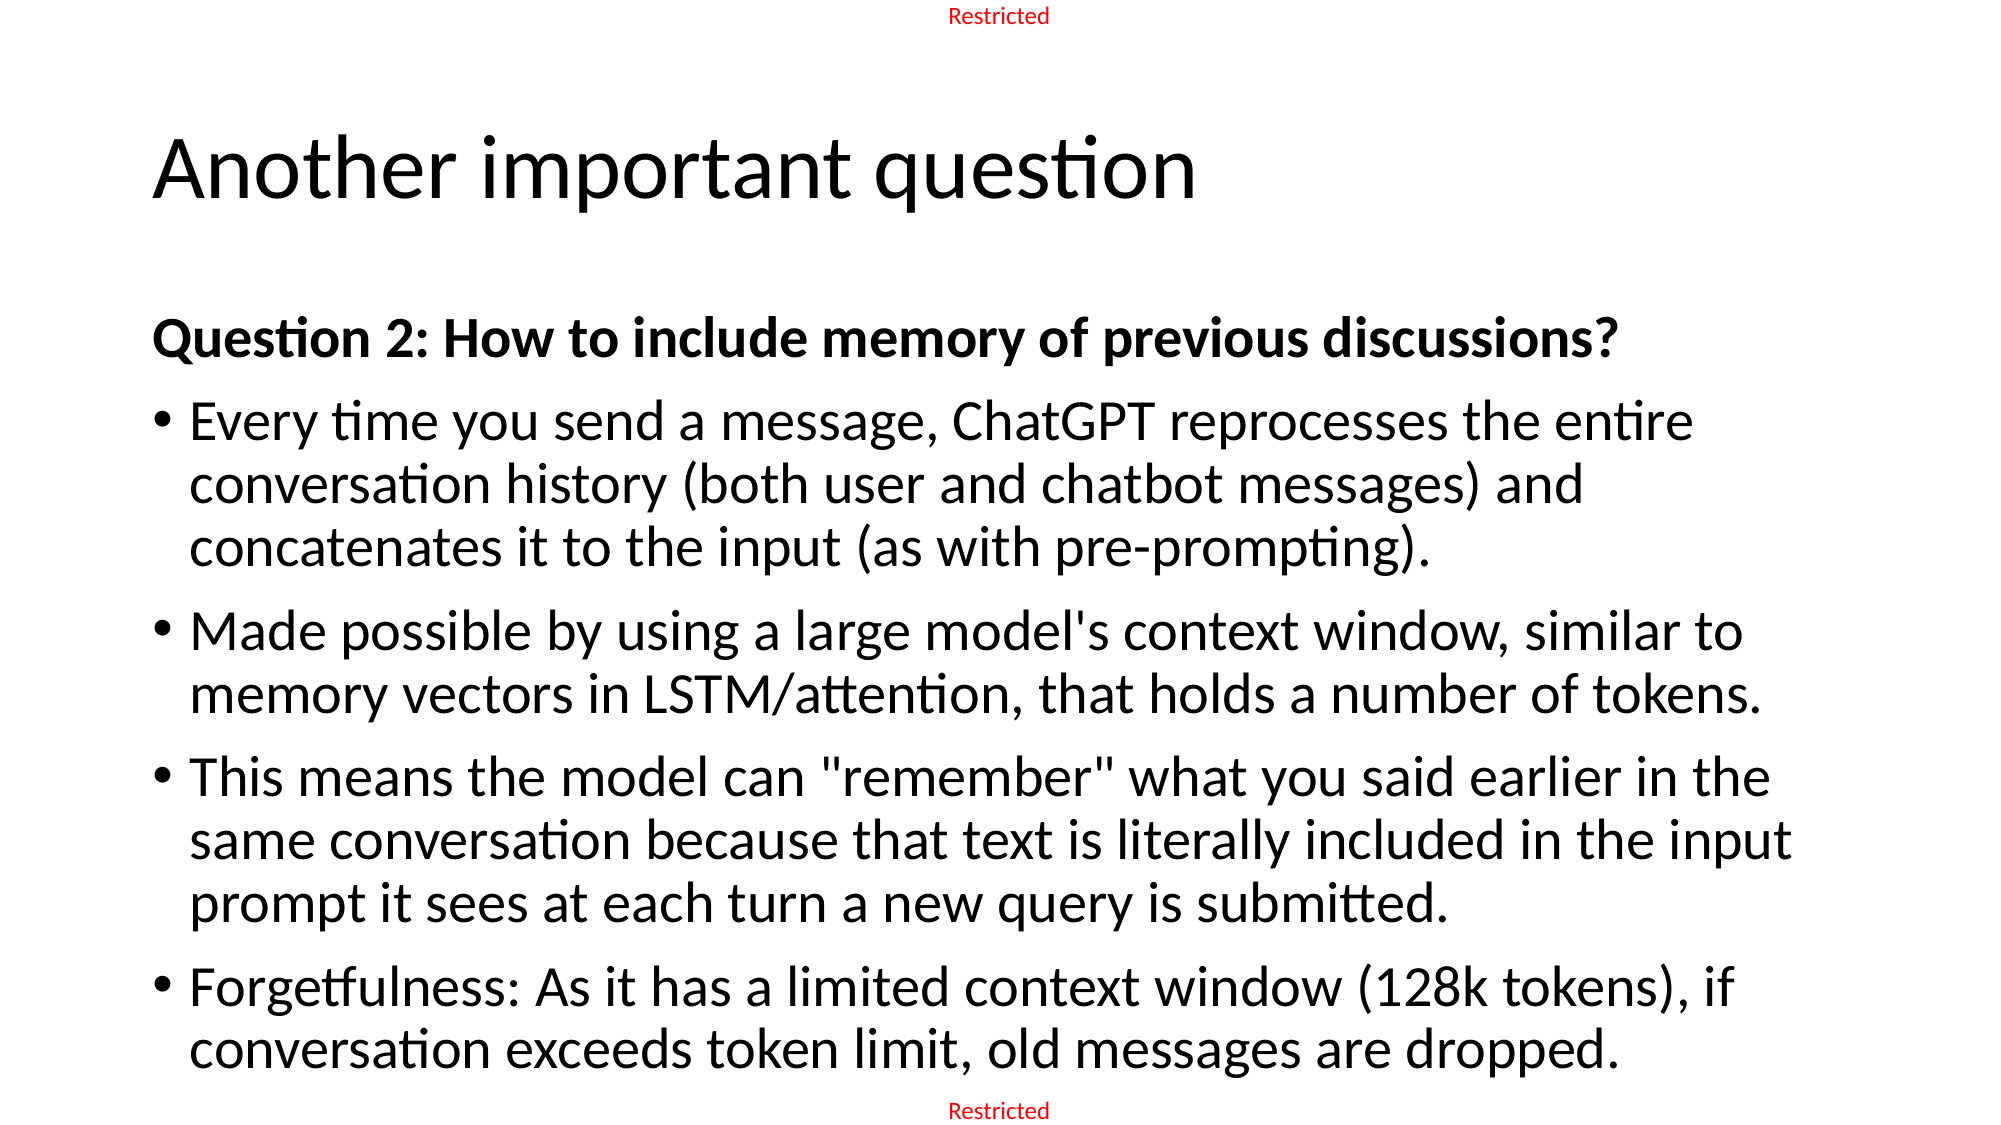

# Another important question
Question 2: How to include memory of previous discussions?
Every time you send a message, ChatGPT reprocesses the entire conversation history (both user and chatbot messages) and concatenates it to the input (as with pre-prompting).
Made possible by using a large model's context window, similar to memory vectors in LSTM/attention, that holds a number of tokens.
This means the model can "remember" what you said earlier in the same conversation because that text is literally included in the input prompt it sees at each turn a new query is submitted.
Forgetfulness: As it has a limited context window (128k tokens), if conversation exceeds token limit, old messages are dropped.